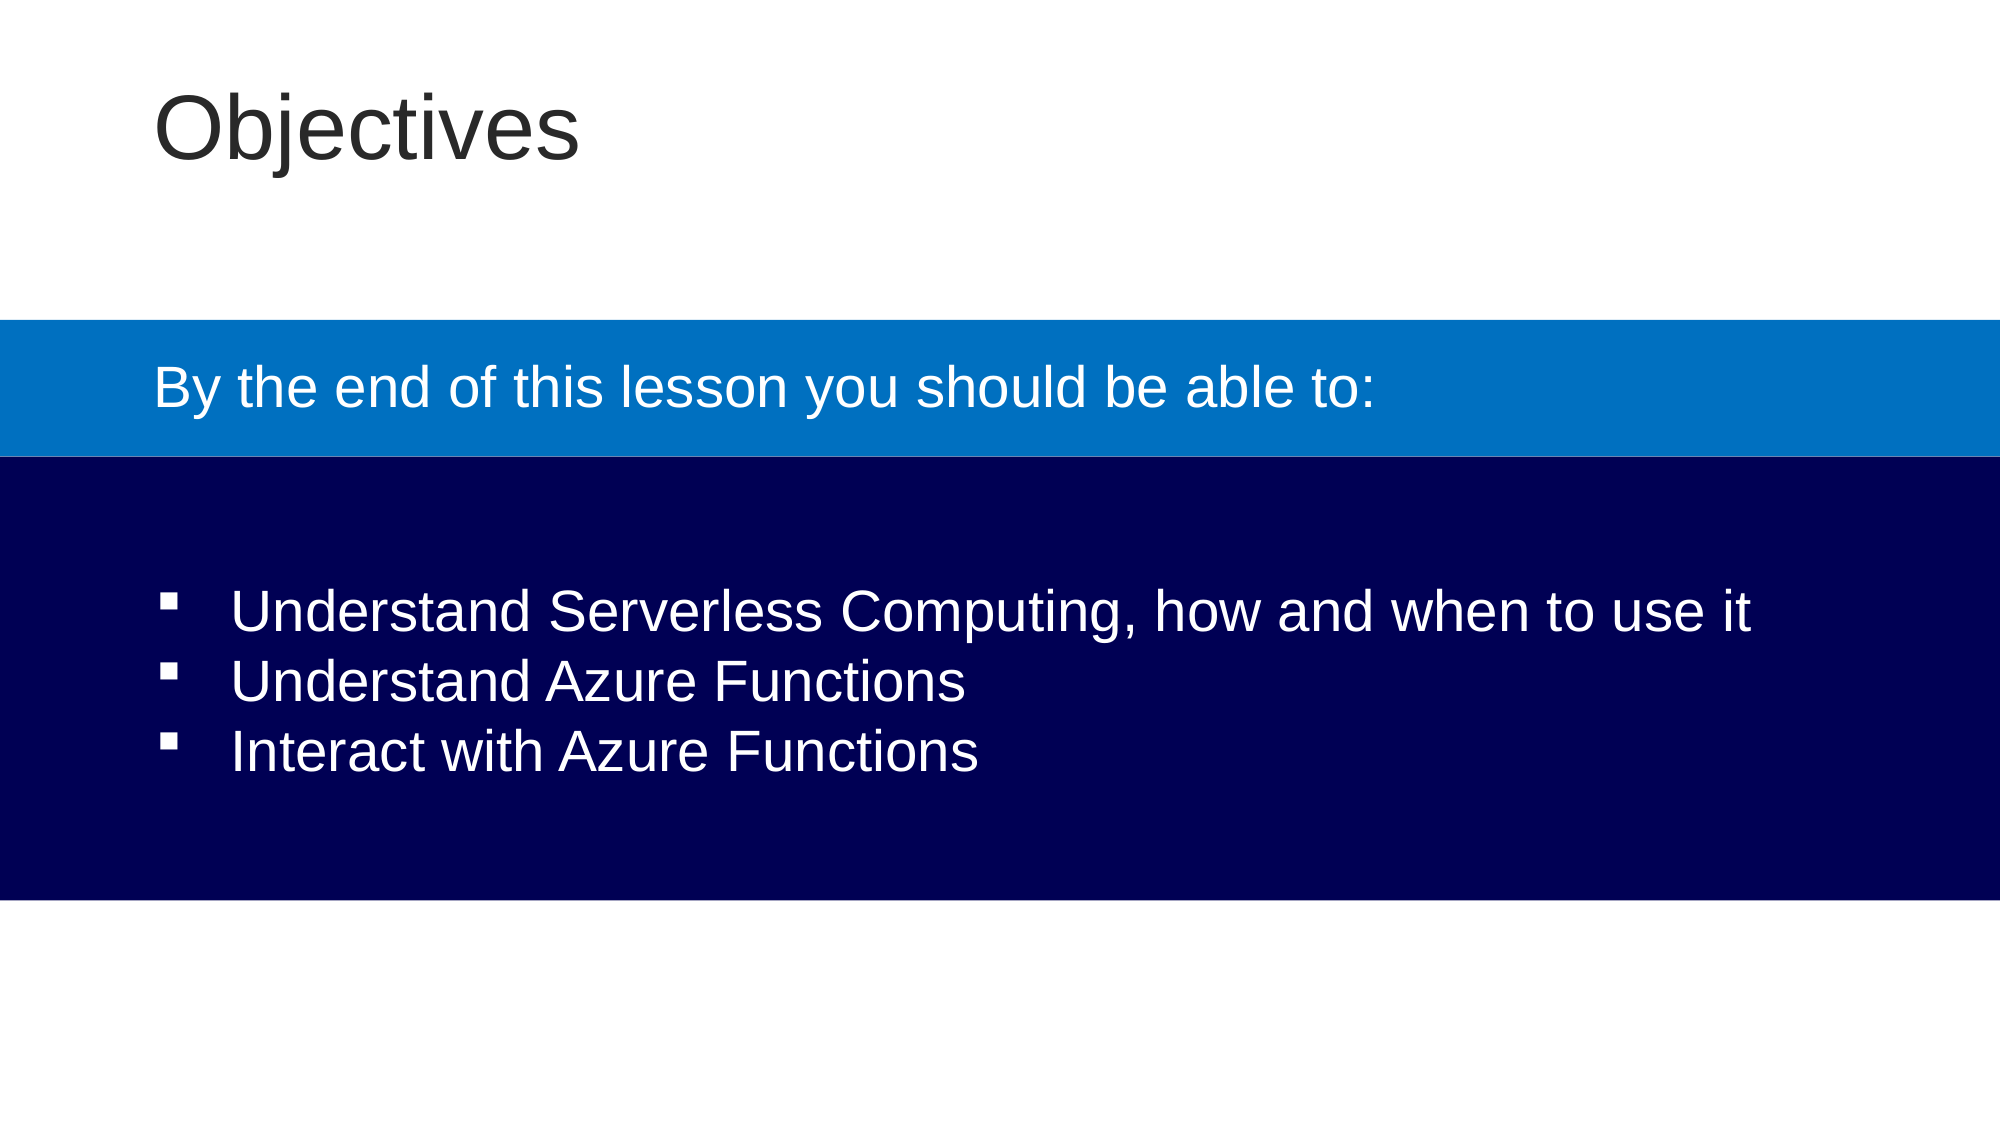

Objectives

By the end of this lesson you should be able to:
Understand Serverless Computing, how and when to use it
Understand Azure Functions
Interact with Azure Functions